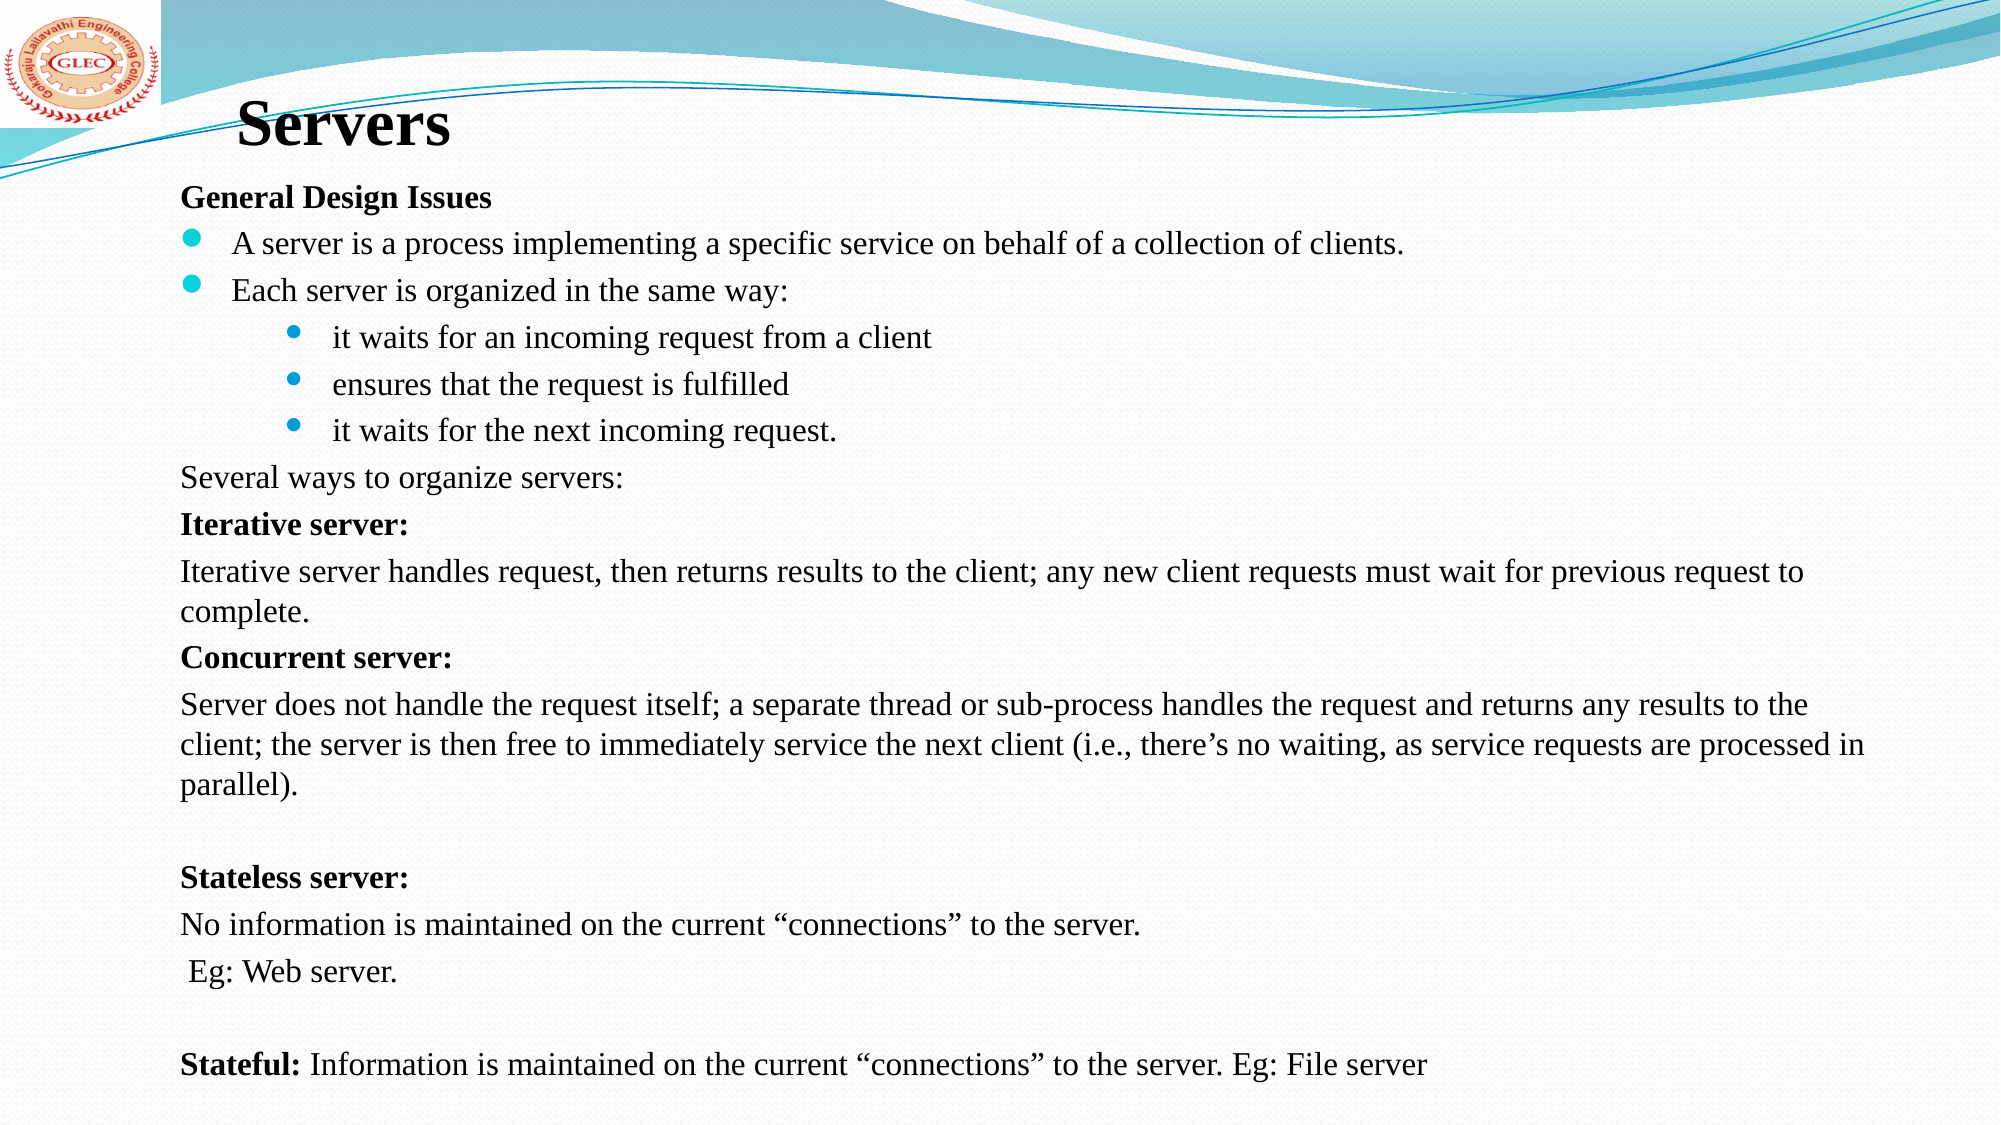

Servers
General Design Issues
 A server is a process implementing a specific service on behalf of a collection of clients.
 Each server is organized in the same way:
 it waits for an incoming request from a client
 ensures that the request is fulfilled
 it waits for the next incoming request.
Several ways to organize servers:
Iterative server:
Iterative server handles request, then returns results to the client; any new client requests must wait for previous request to complete.
Concurrent server:
Server does not handle the request itself; a separate thread or sub-process handles the request and returns any results to the client; the server is then free to immediately service the next client (i.e., there’s no waiting, as service requests are processed in parallel).

Stateless server:
No information is maintained on the current “connections” to the server.
 Eg: Web server.

Stateful: Information is maintained on the current “connections” to the server. Eg: File server